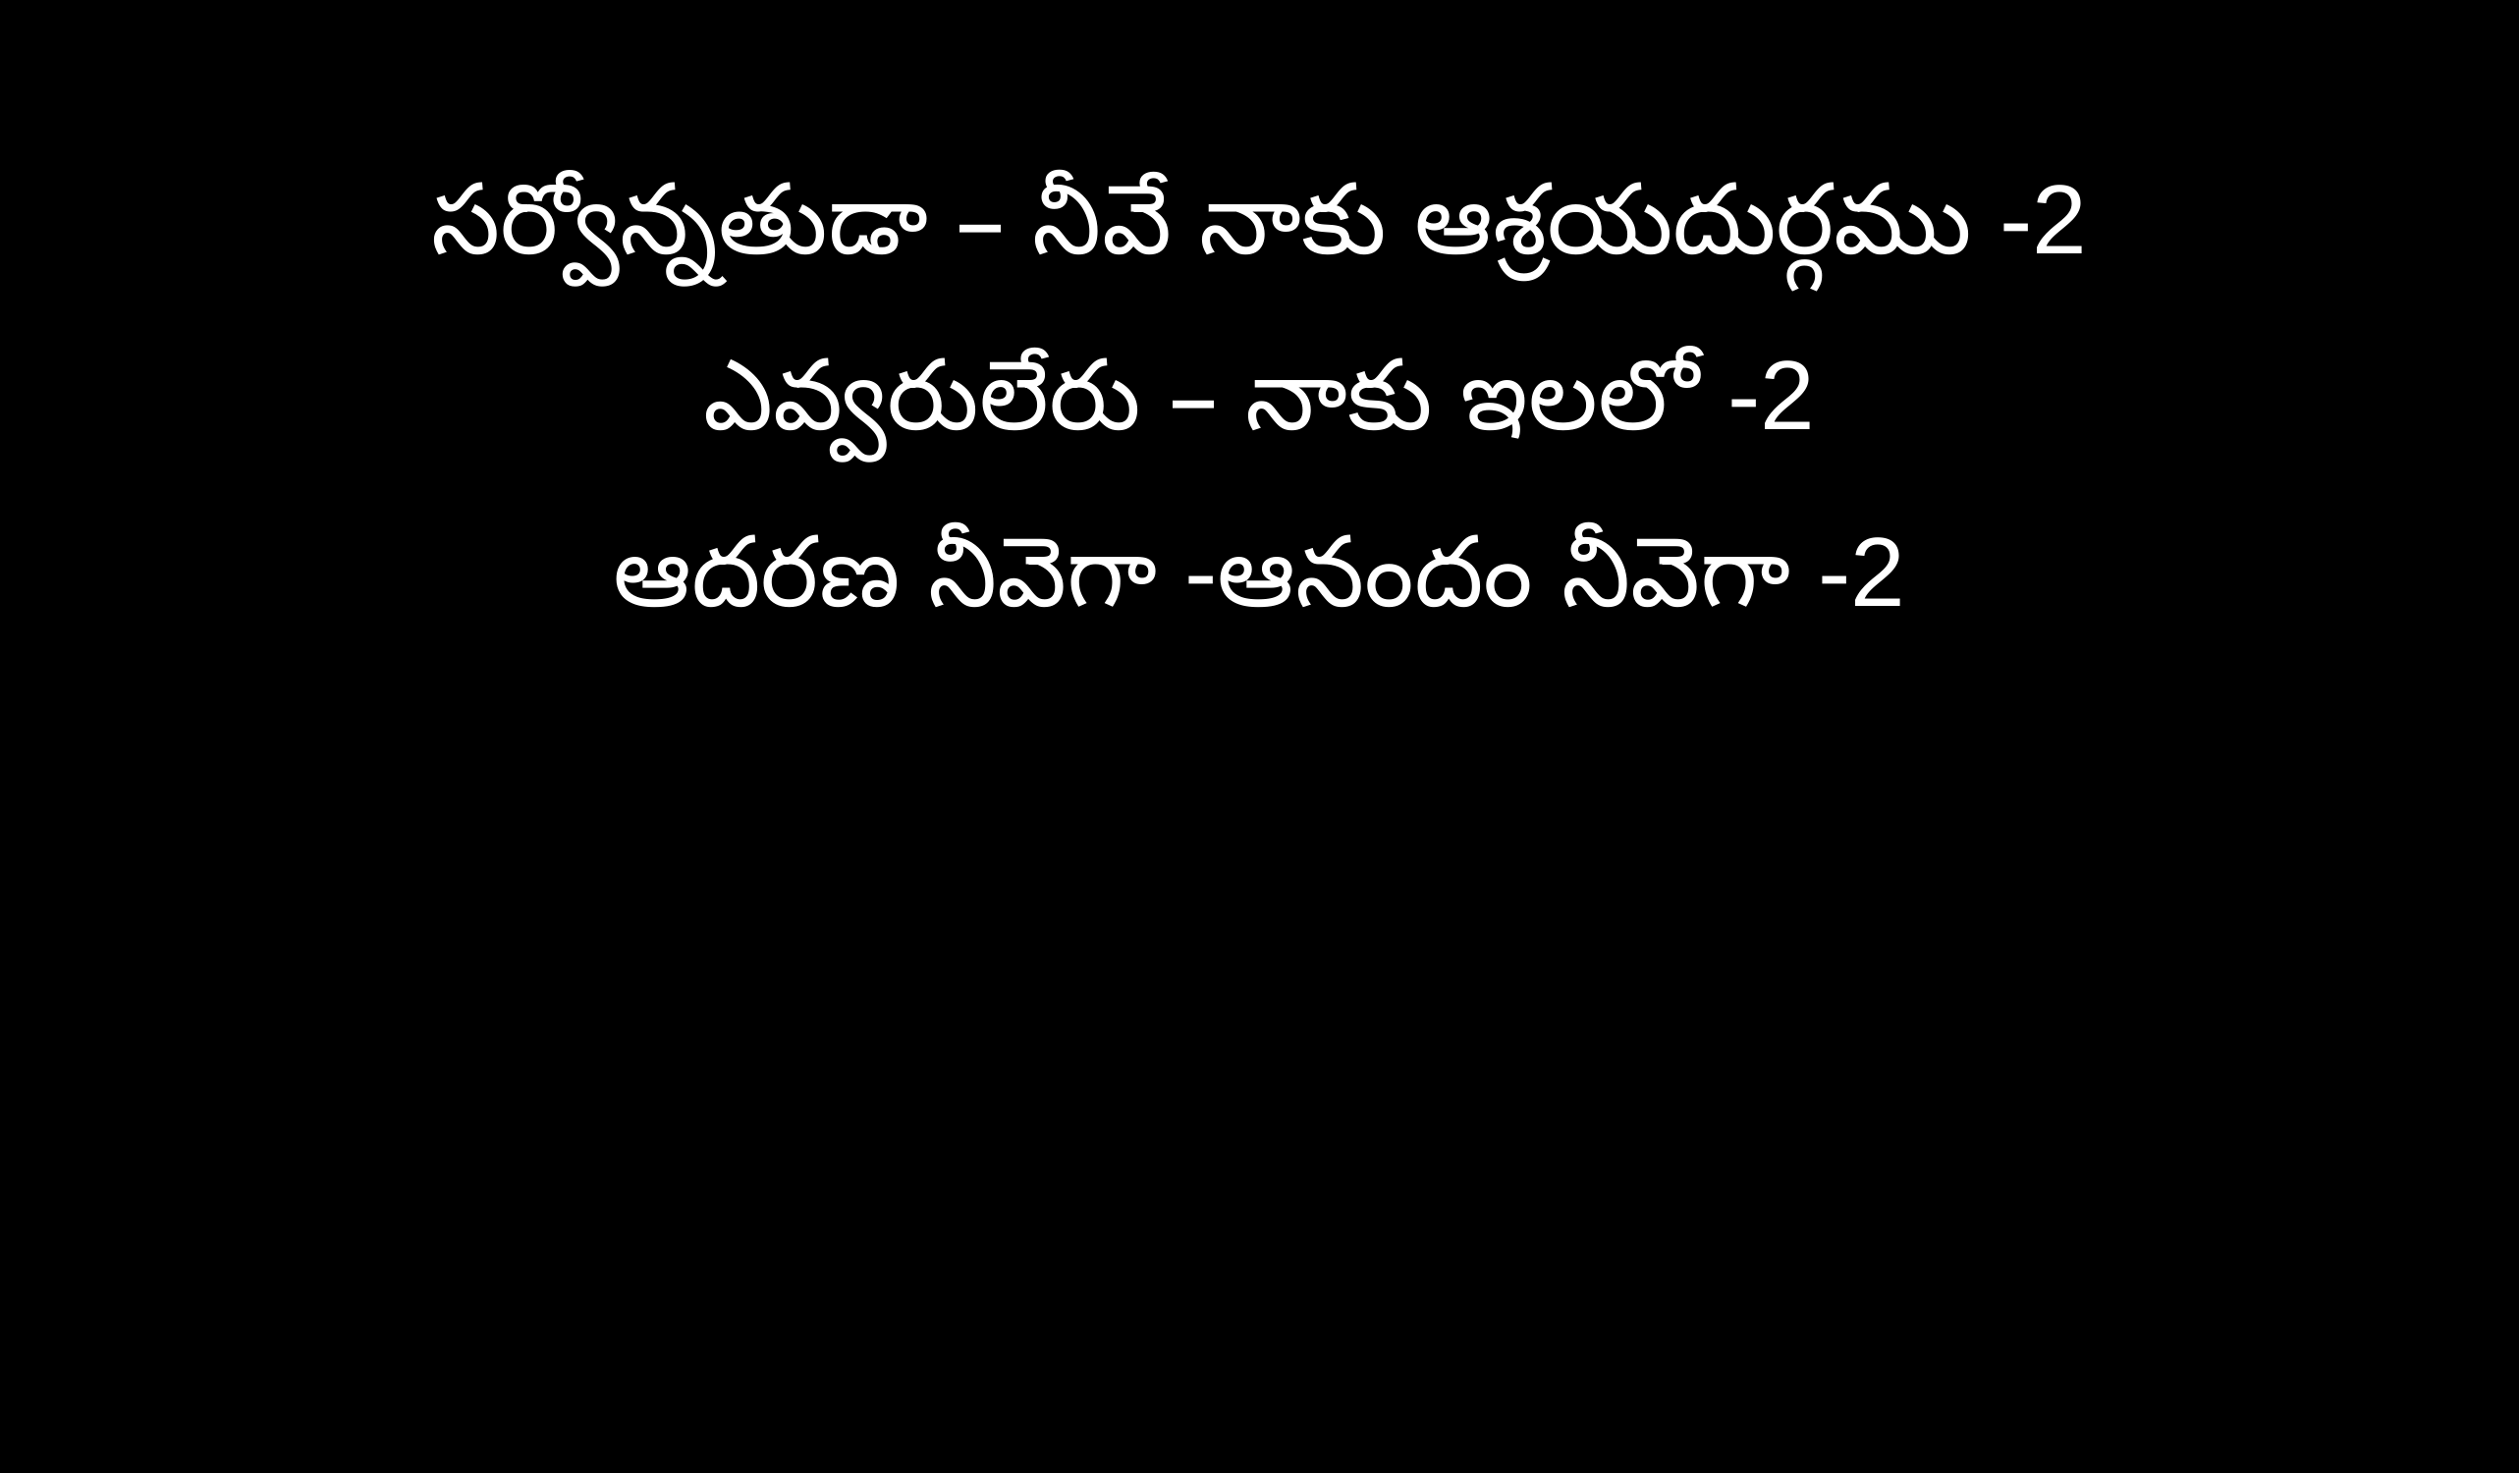

సర్వోన్నతుడా – నీవే నాకు ఆశ్రయదుర్గము -2
ఎవ్వరులేరు – నాకు ఇలలో -2
ఆదరణ నీవెగా -ఆనందం నీవెగా -2